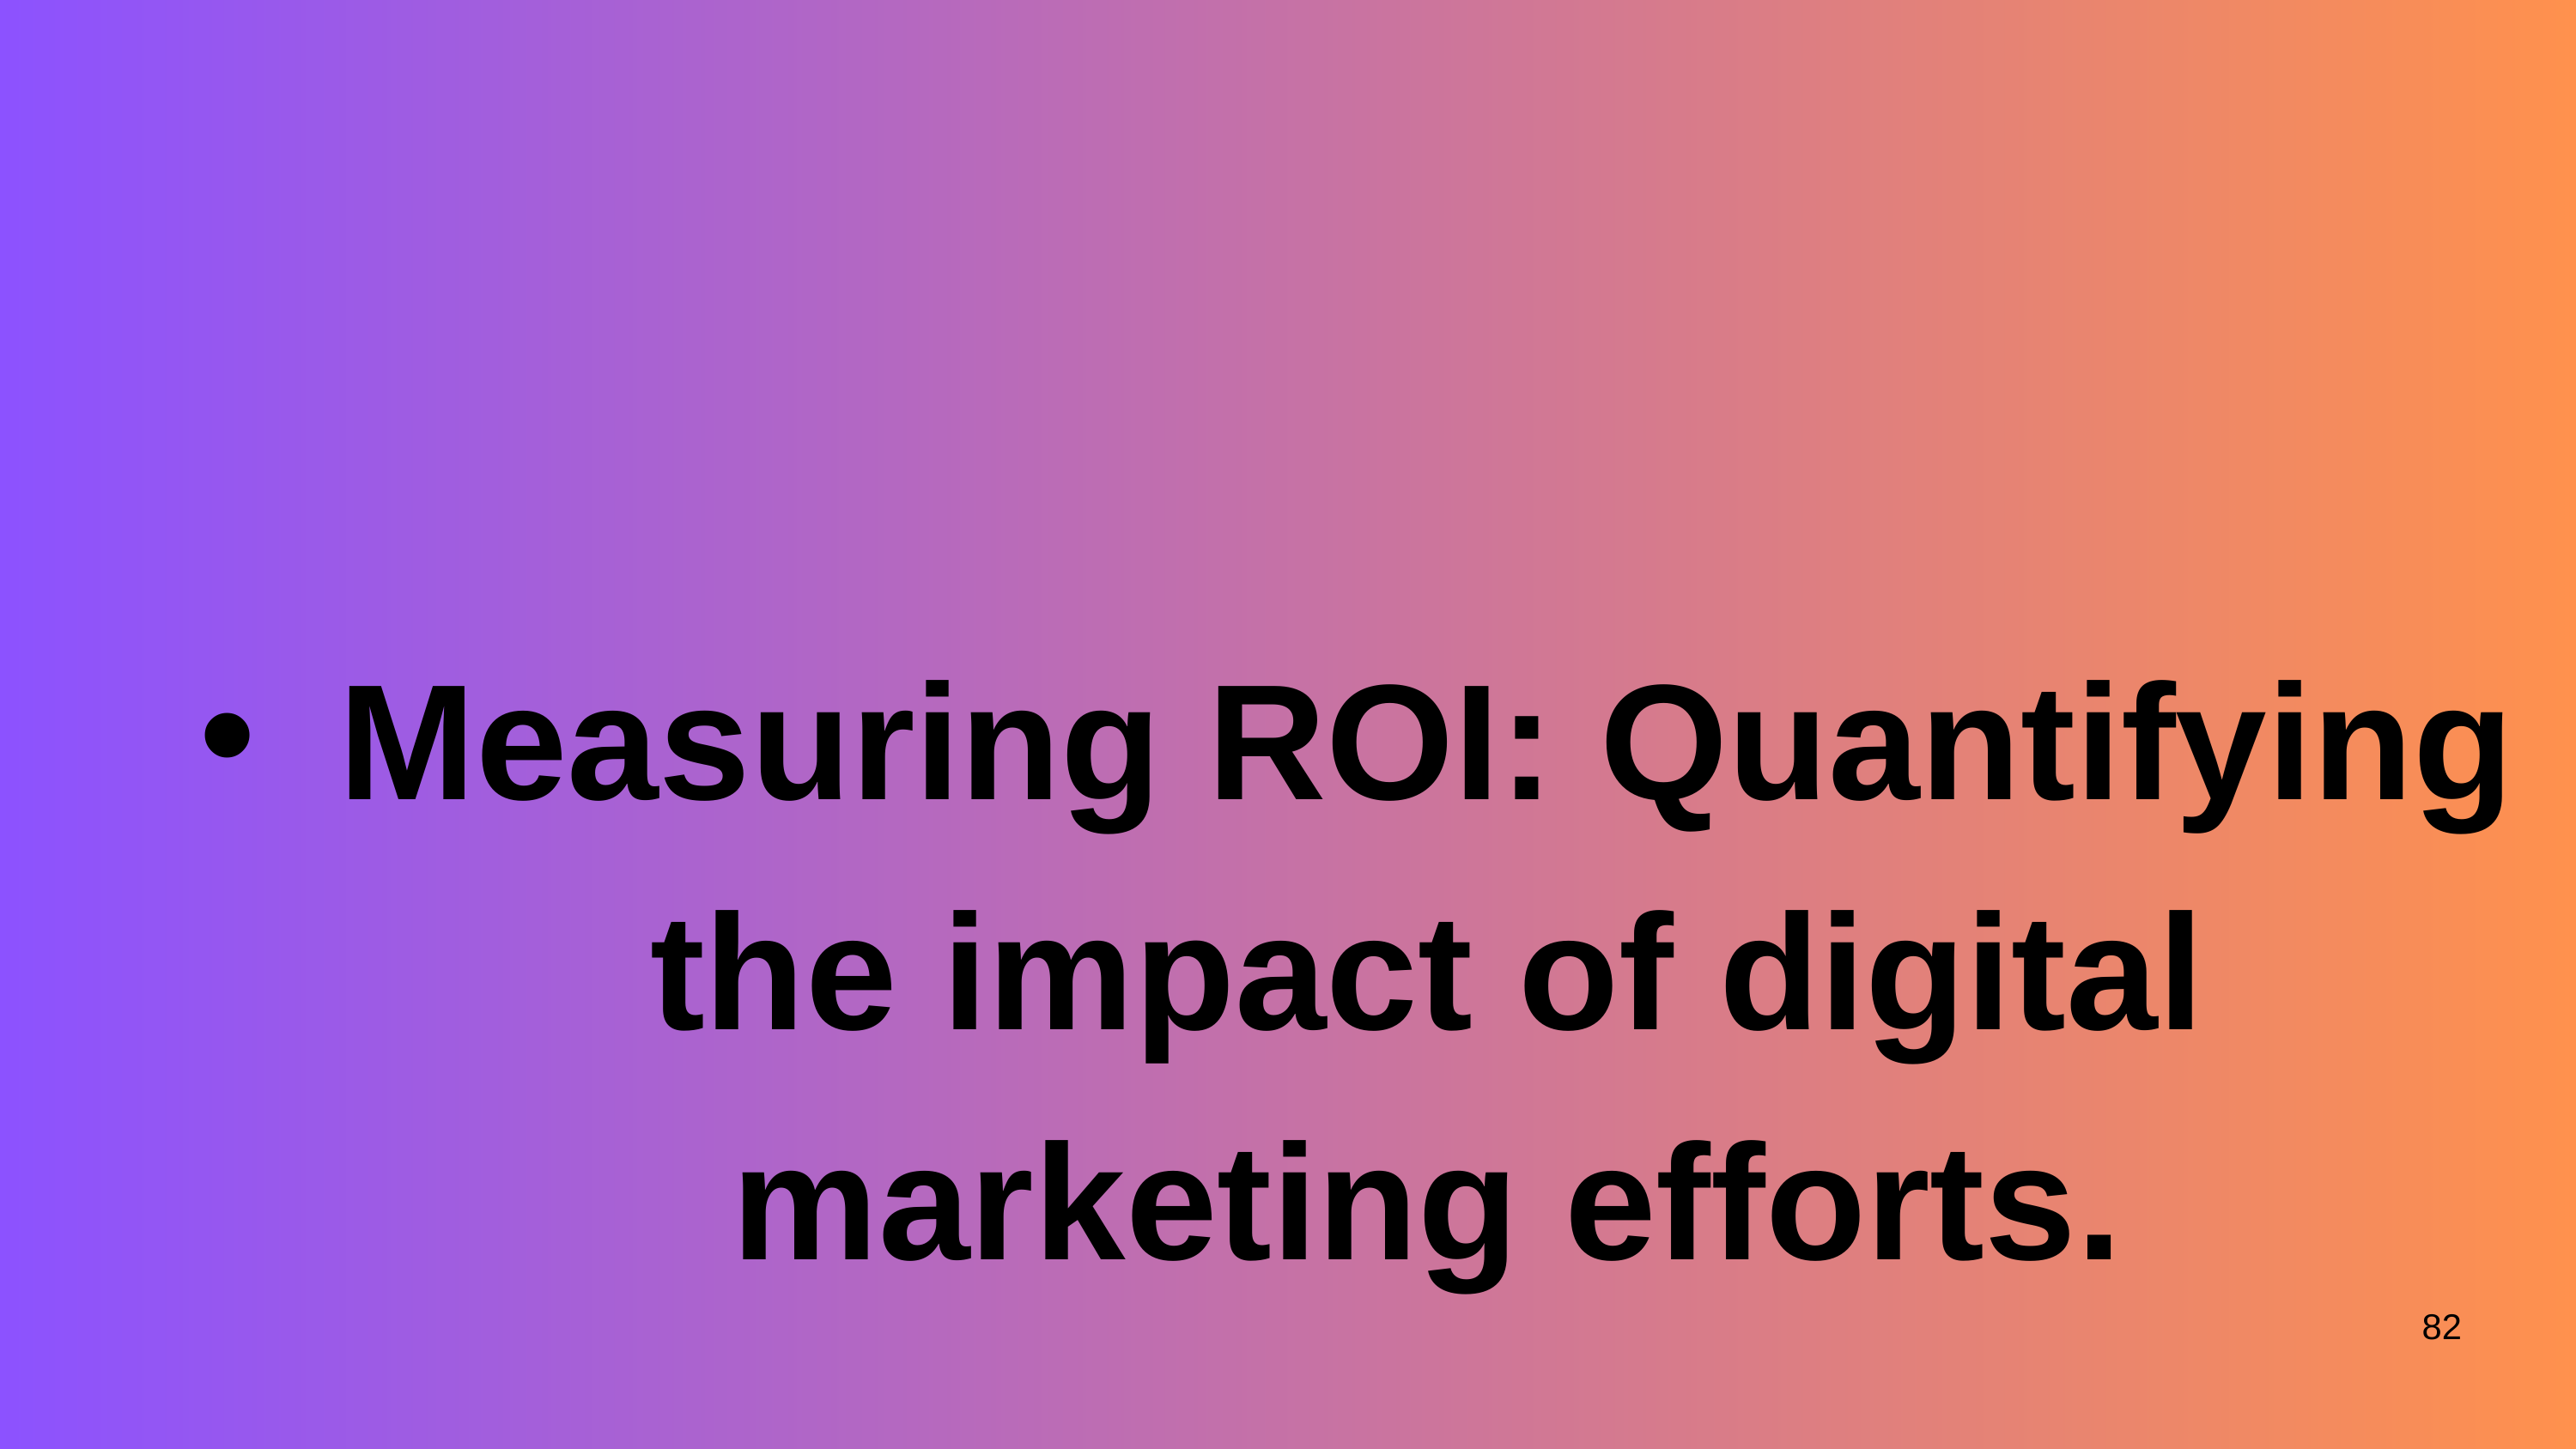

Measuring ROI: Quantifying the impact of digital marketing efforts.

82